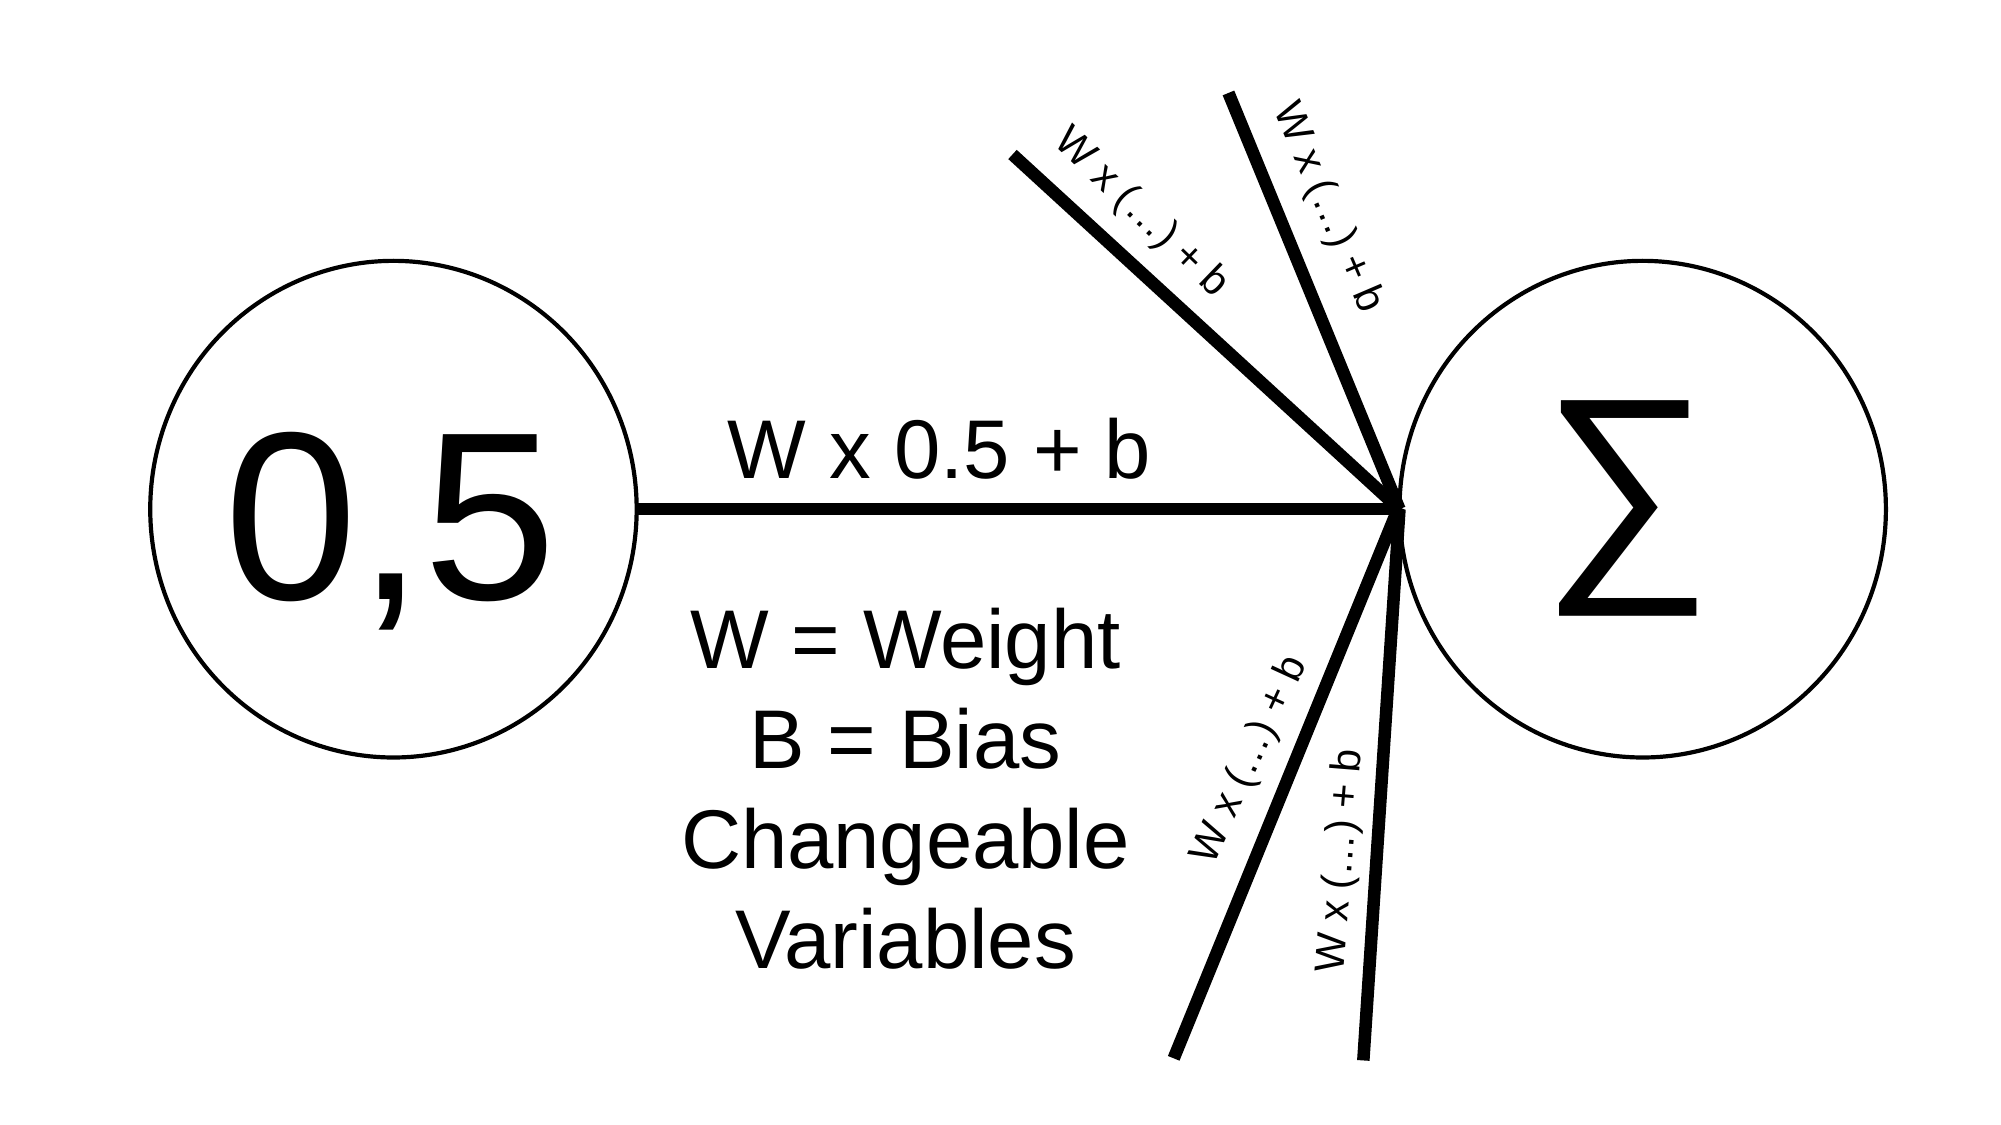

W x (…) + b
W x (…) + b

∑
0,5
W x 0.5 + b
W = Weight
B = Bias
Changeable Variables
W x (…) + b
W x (…) + b